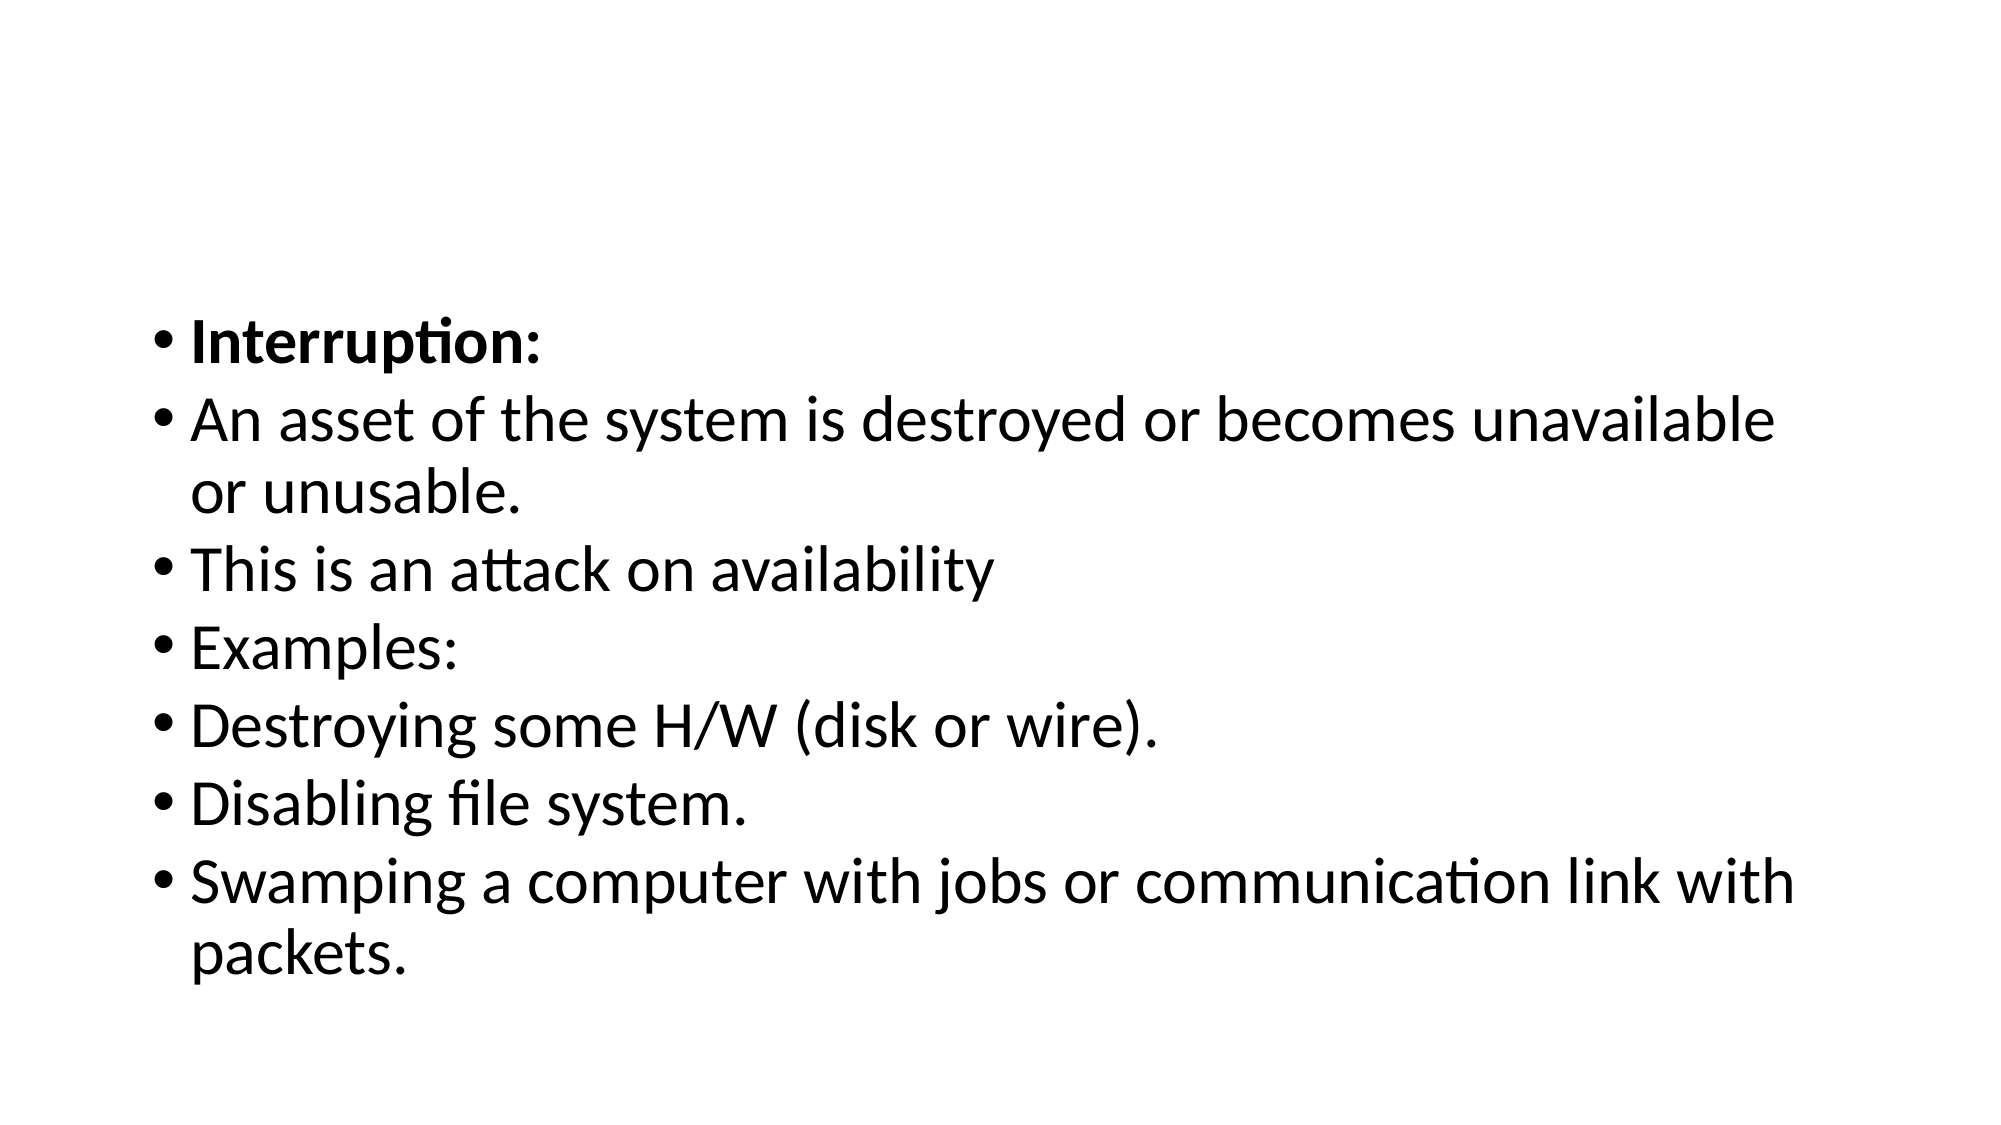

#
Interruption:
An asset of the system is destroyed or becomes unavailable or unusable.
This is an attack on availability
Examples:
Destroying some H/W (disk or wire).
Disabling file system.
Swamping a computer with jobs or communication link with packets.